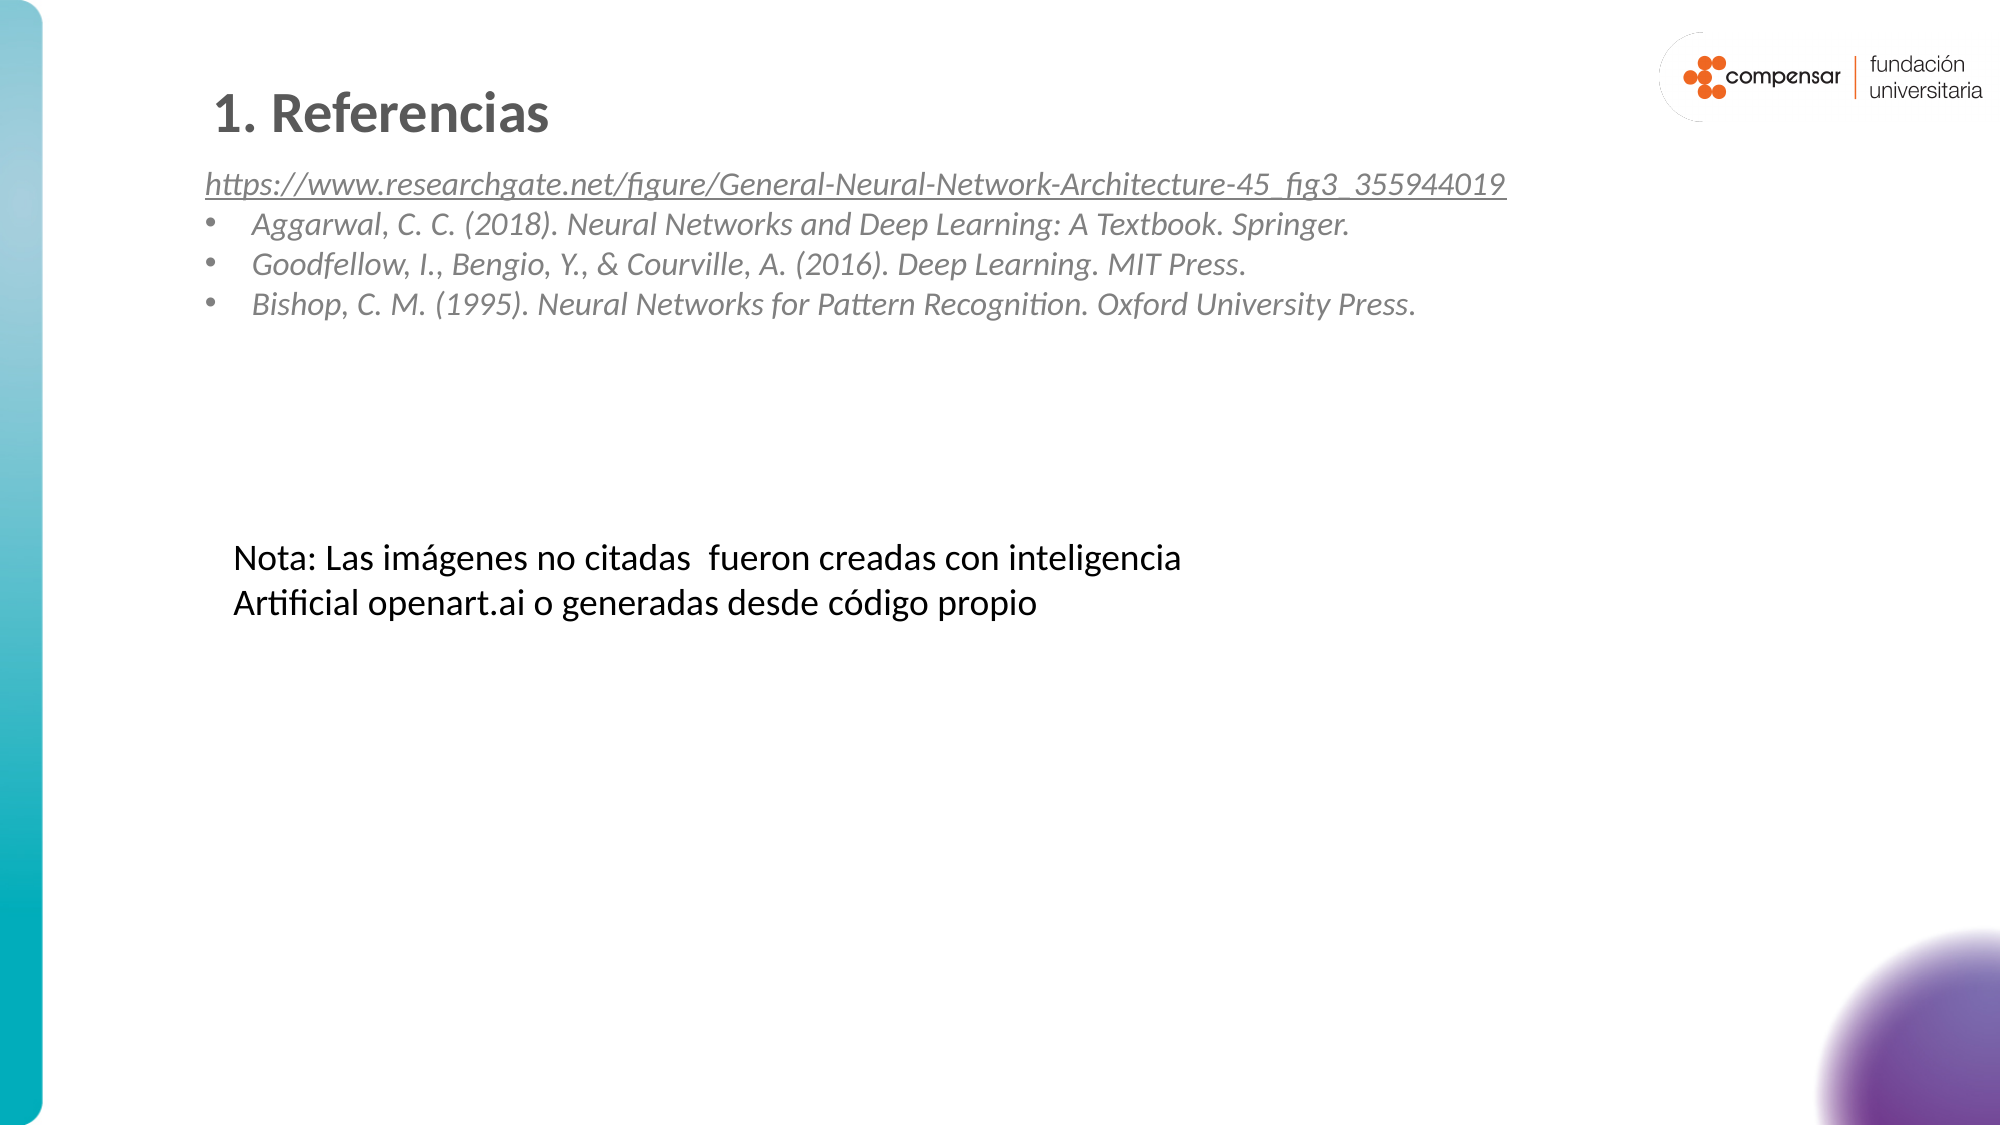

1. Referencias

https://www.researchgate.net/figure/General-Neural-Network-Architecture-45_fig3_355944019
Aggarwal, C. C. (2018). Neural Networks and Deep Learning: A Textbook. Springer.
Goodfellow, I., Bengio, Y., & Courville, A. (2016). Deep Learning. MIT Press.
Bishop, C. M. (1995). Neural Networks for Pattern Recognition. Oxford University Press.

Nota: Las imágenes no citadas  fueron creadas con inteligencia Artificial openart.ai o generadas desde código propio